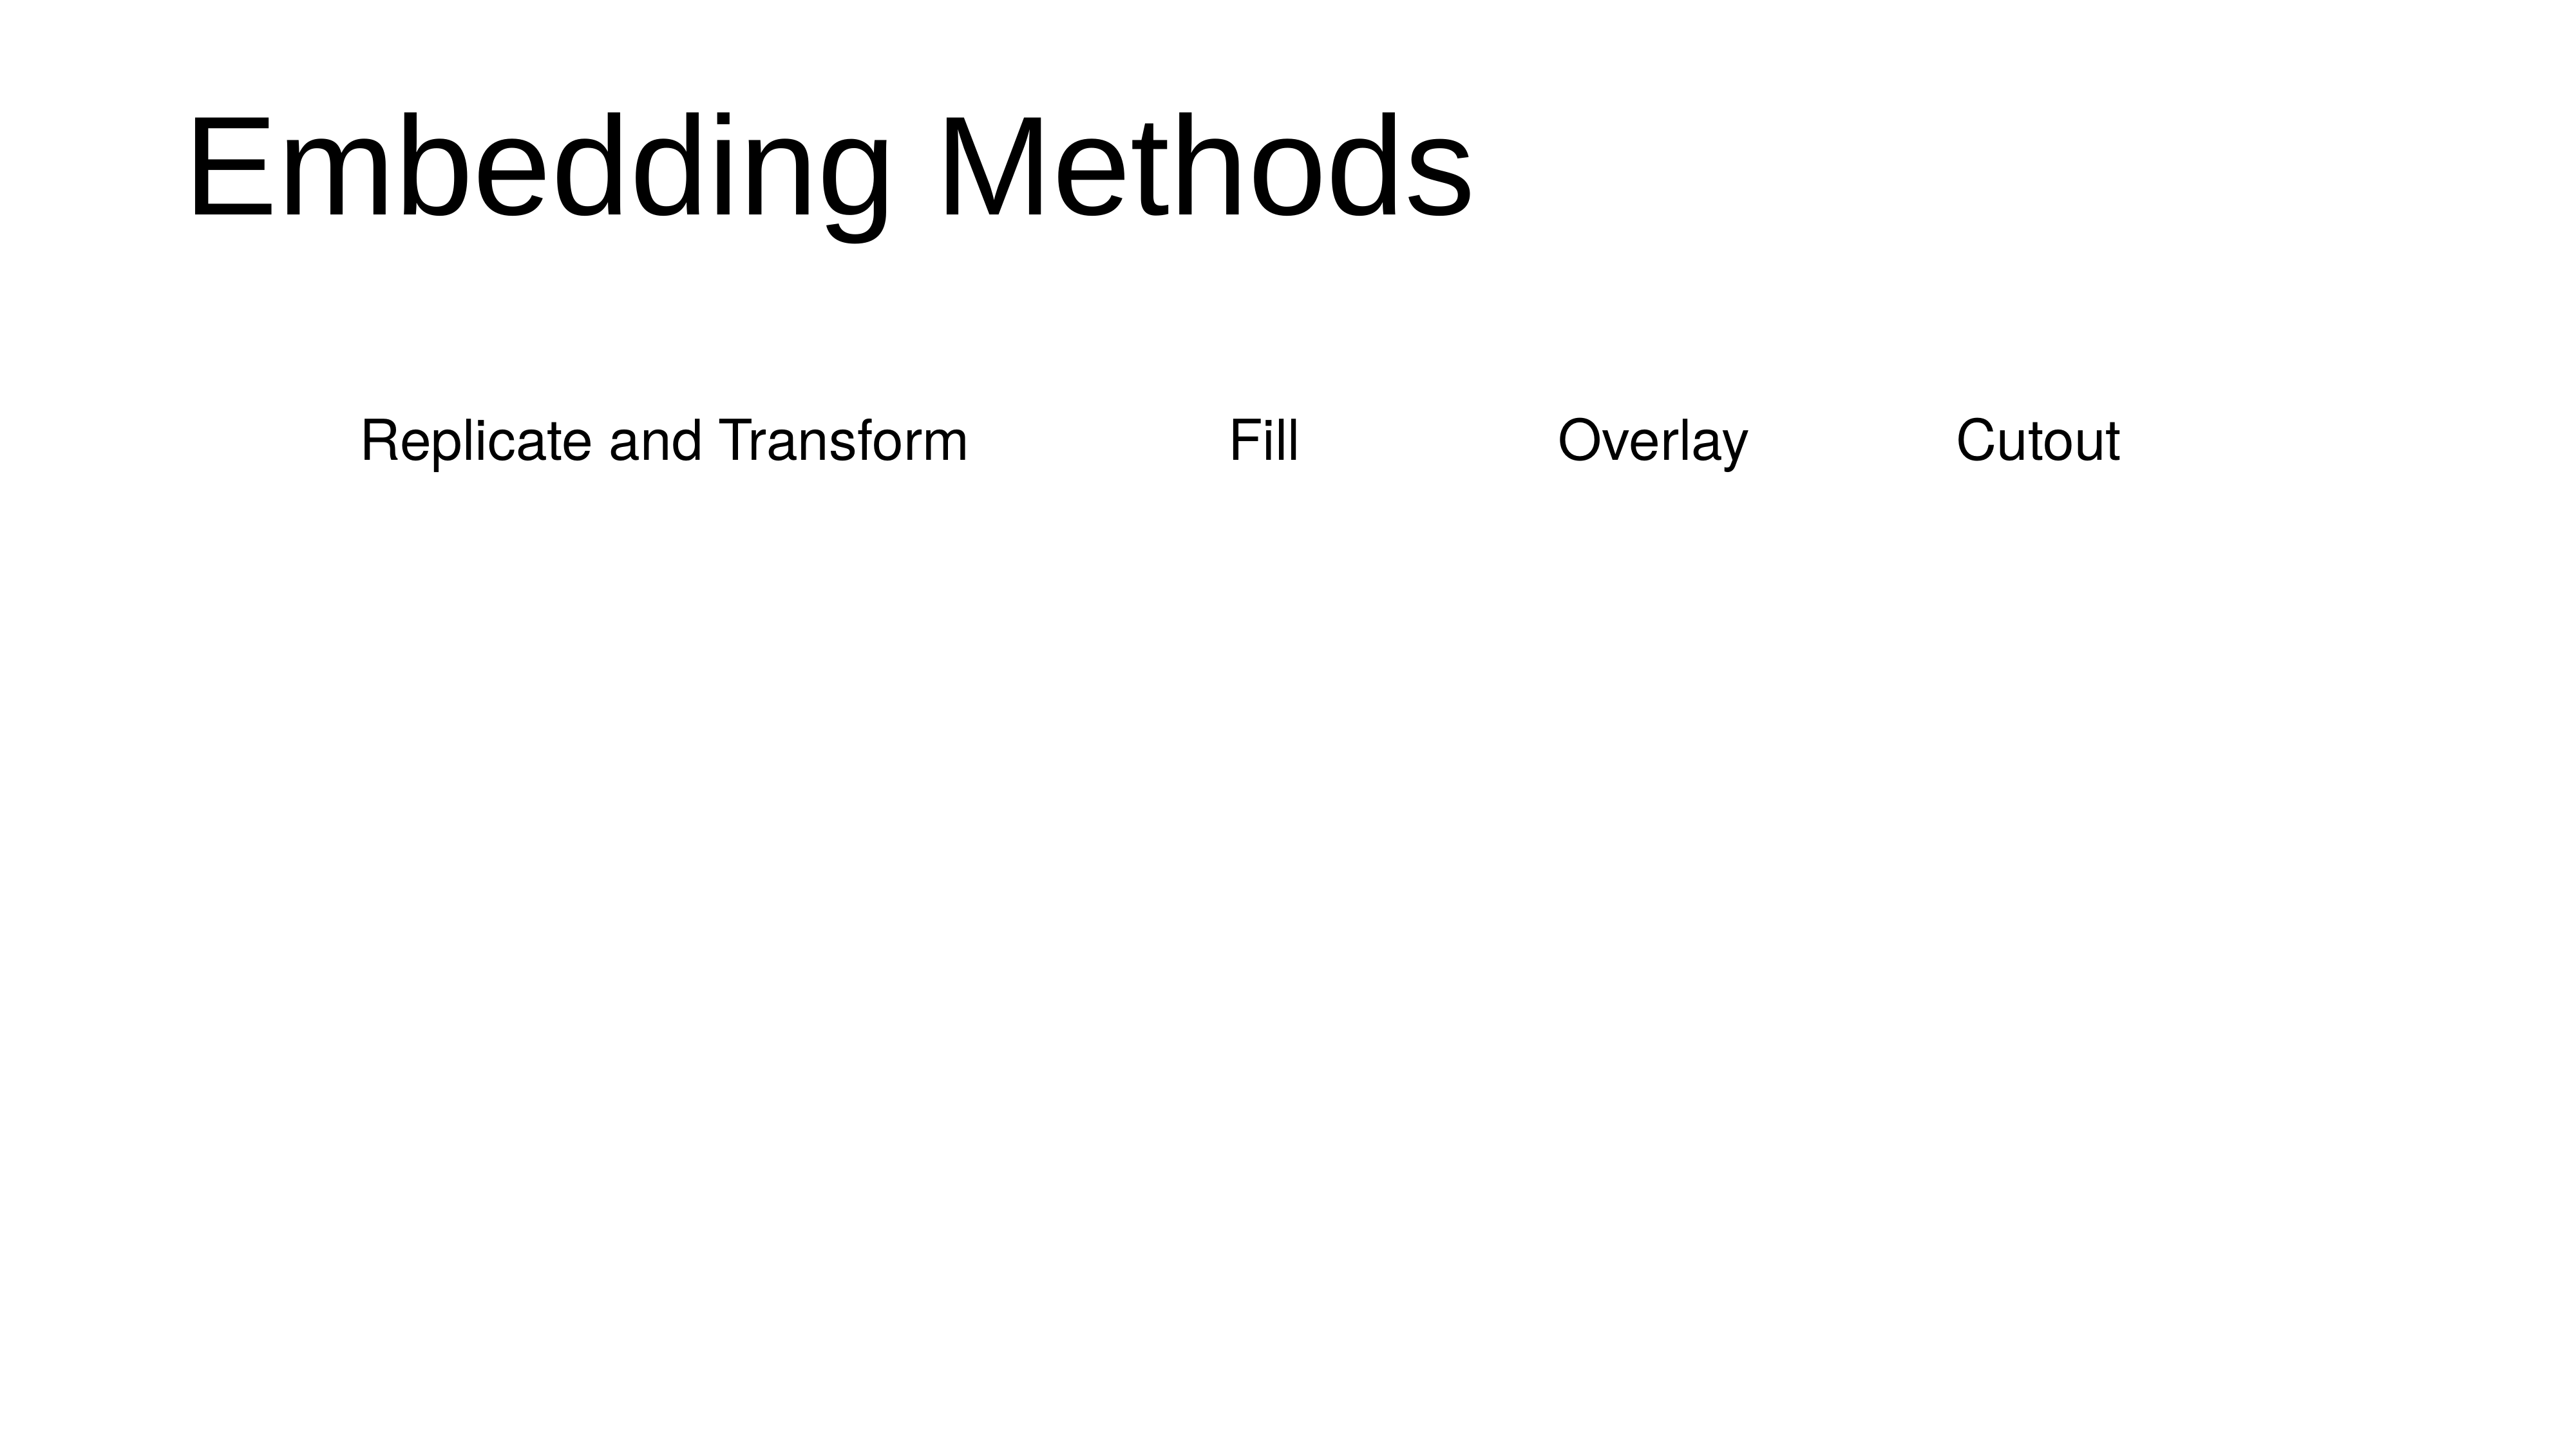

# Embedding Methods
Replicate and Transform
Fill
Overlay
Cutout